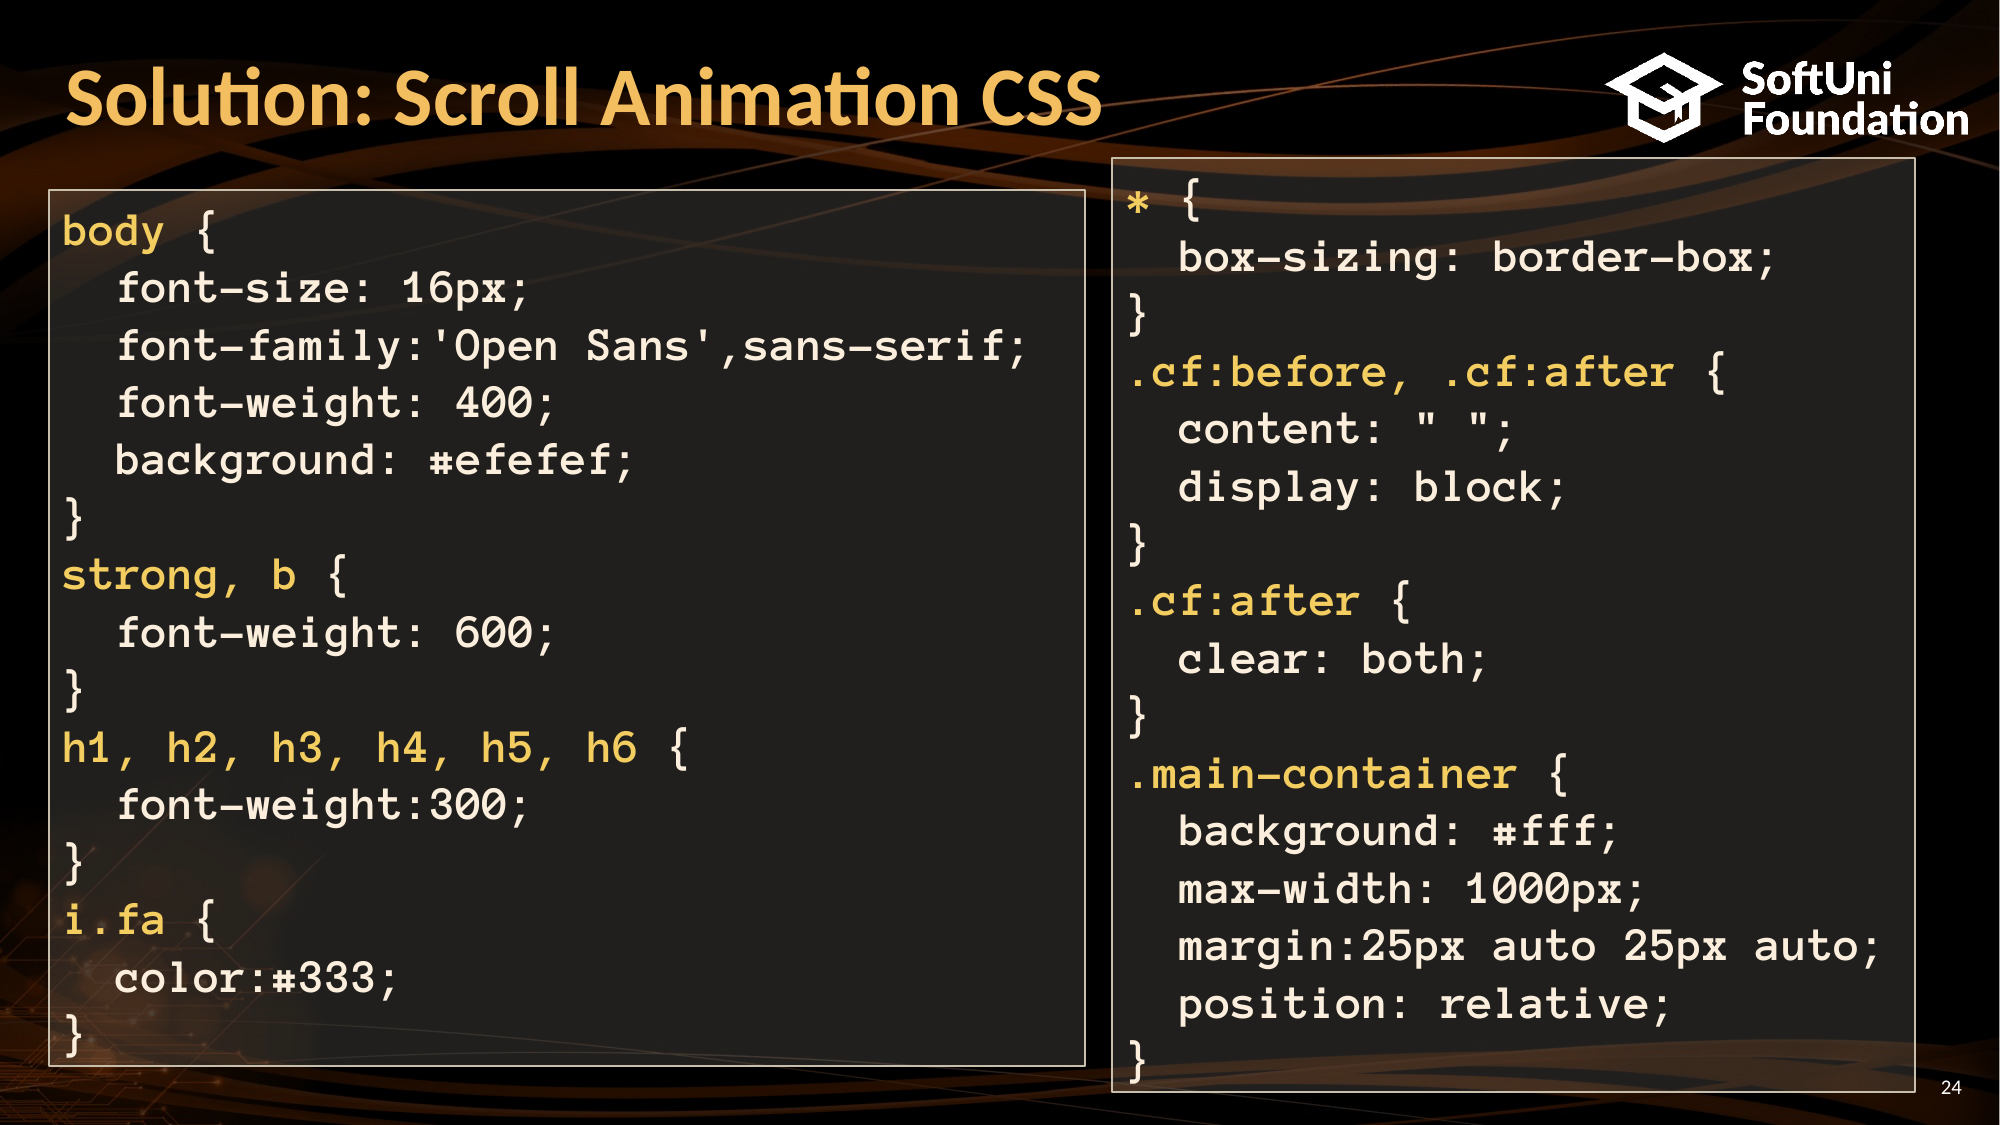

# Solution: Scroll Animation CSS
* {
  box-sizing: border-box;
}
.cf:before, .cf:after {
  content: " ";
  display: block;
}
.cf:after {
  clear: both;
}
.main-container {
  background: #fff;
  max-width: 1000px;
  margin:25px auto 25px auto;
  position: relative;
}
body {
  font-size: 16px;
  font-family:'Open Sans',sans-serif;
  font-weight: 400;
  background: #efefef;
}
strong, b {
  font-weight: 600;
}
h1, h2, h3, h4, h5, h6 {
  font-weight:300;
}
i.fa {
  color:#333;
}
24